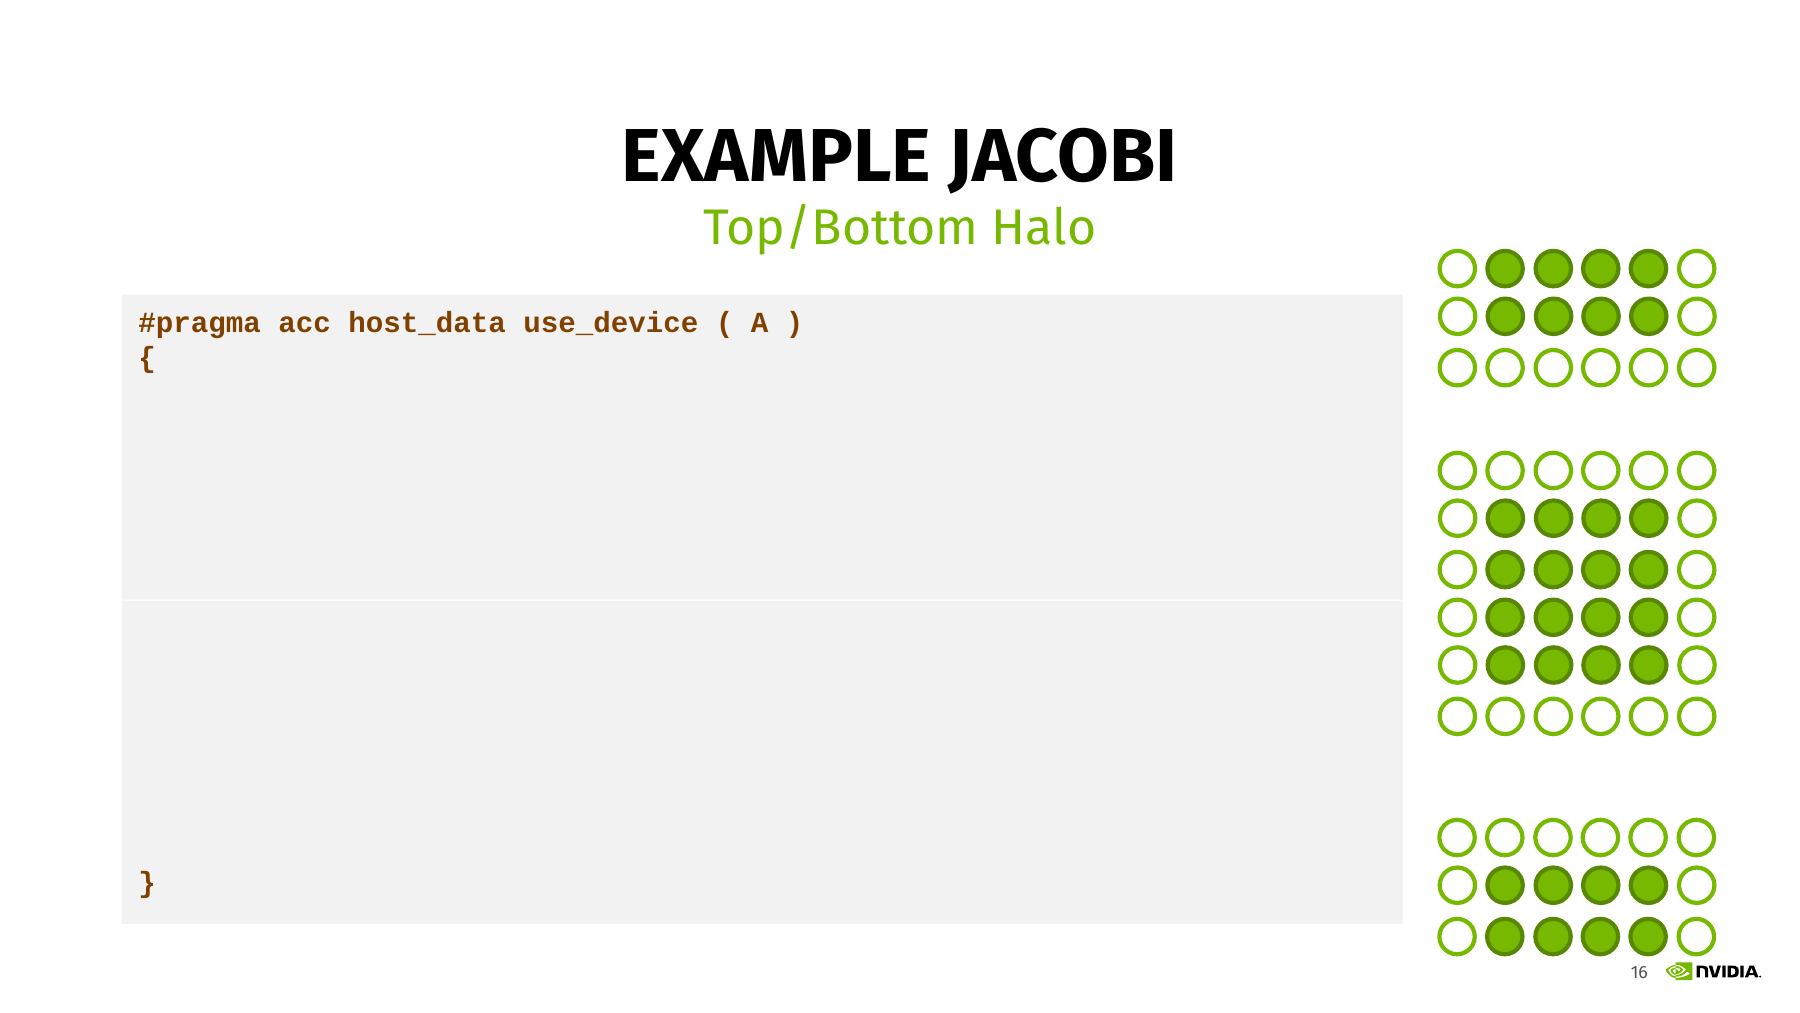

# Example Jacobi
Top/Bottom Halo

#pragma acc host_data use_device ( A )
{

}

6/1/2016